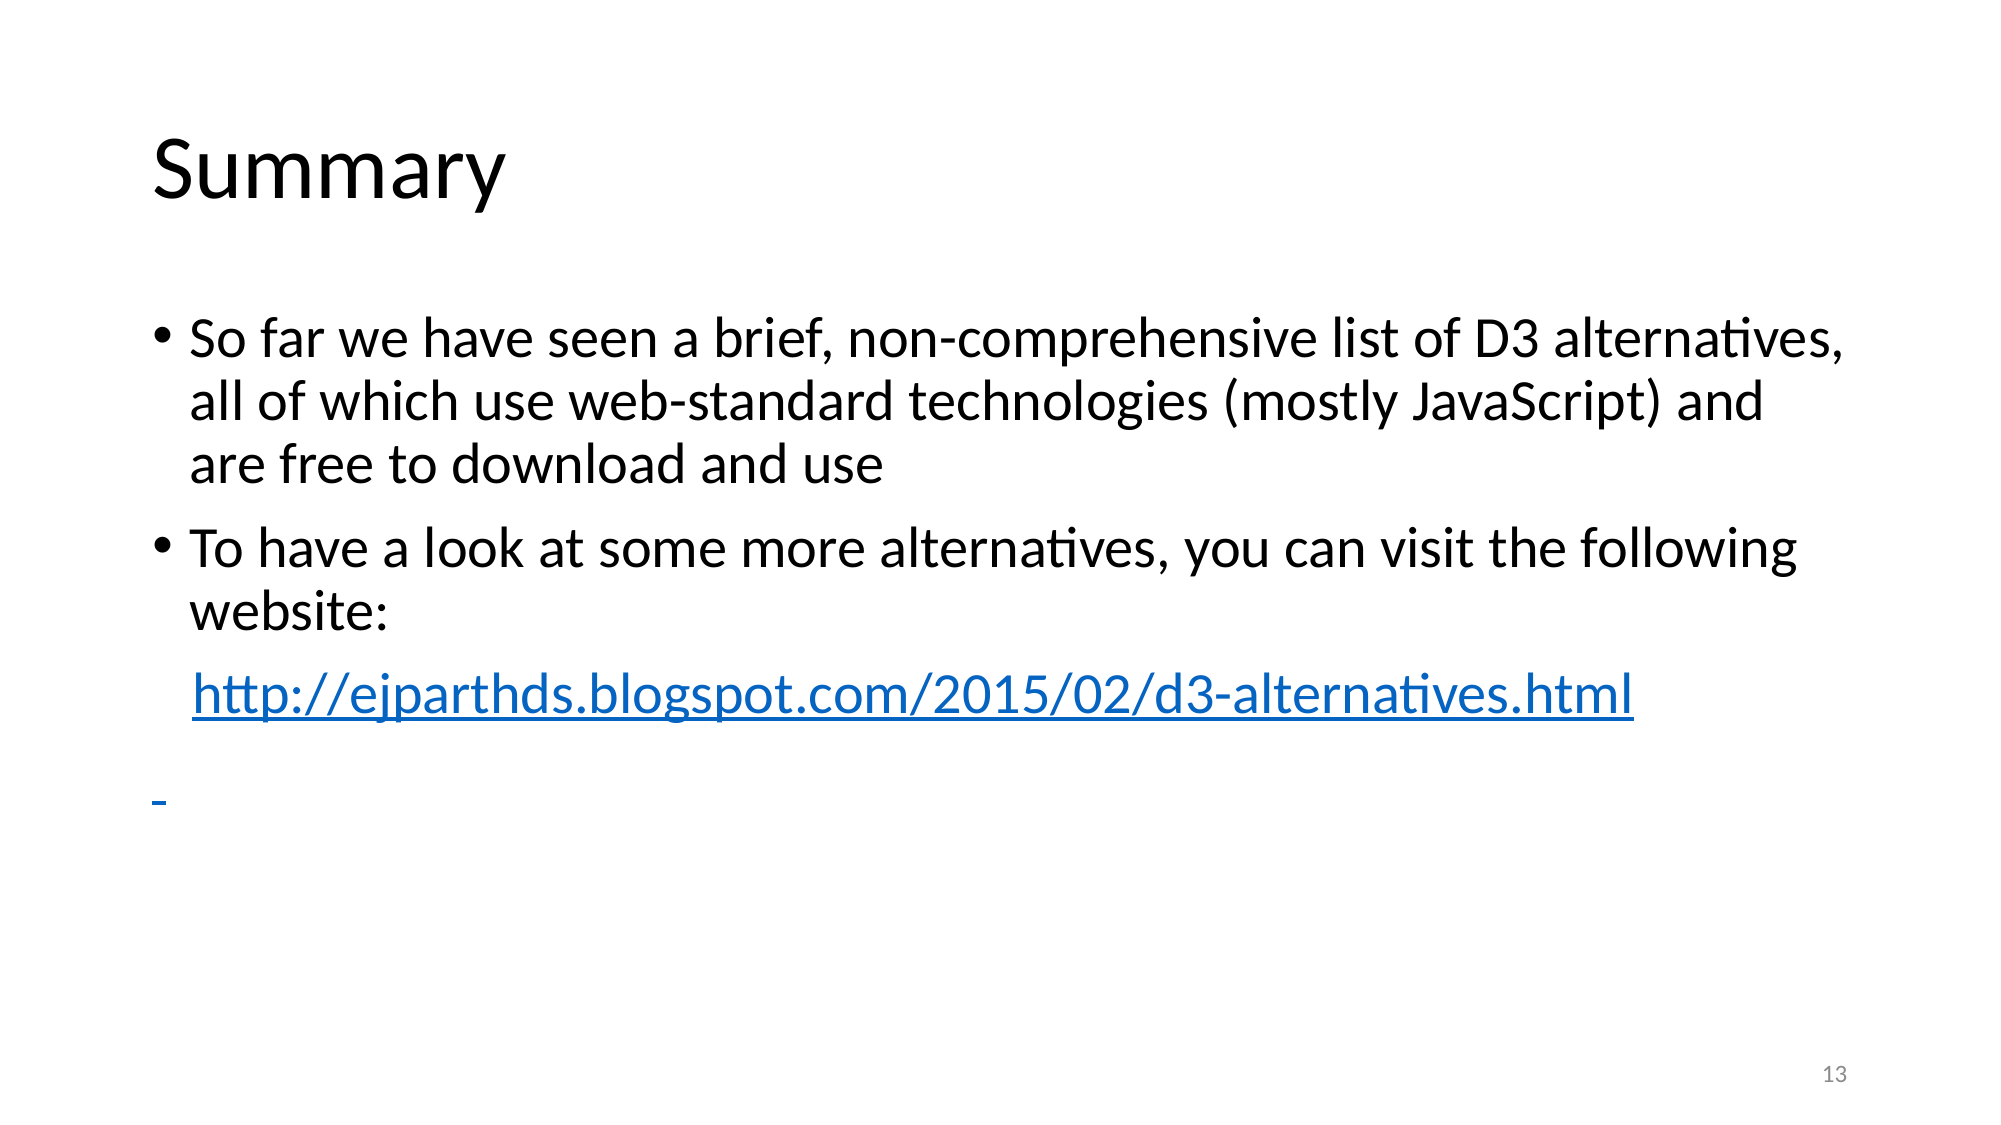

# Summary
So far we have seen a brief, non-comprehensive list of D3 alternatives, all of which use web-standard technologies (mostly JavaScript) and are free to download and use
To have a look at some more alternatives, you can visit the following website:
   http://ejparthds.blogspot.com/2015/02/d3-alternatives.html

13